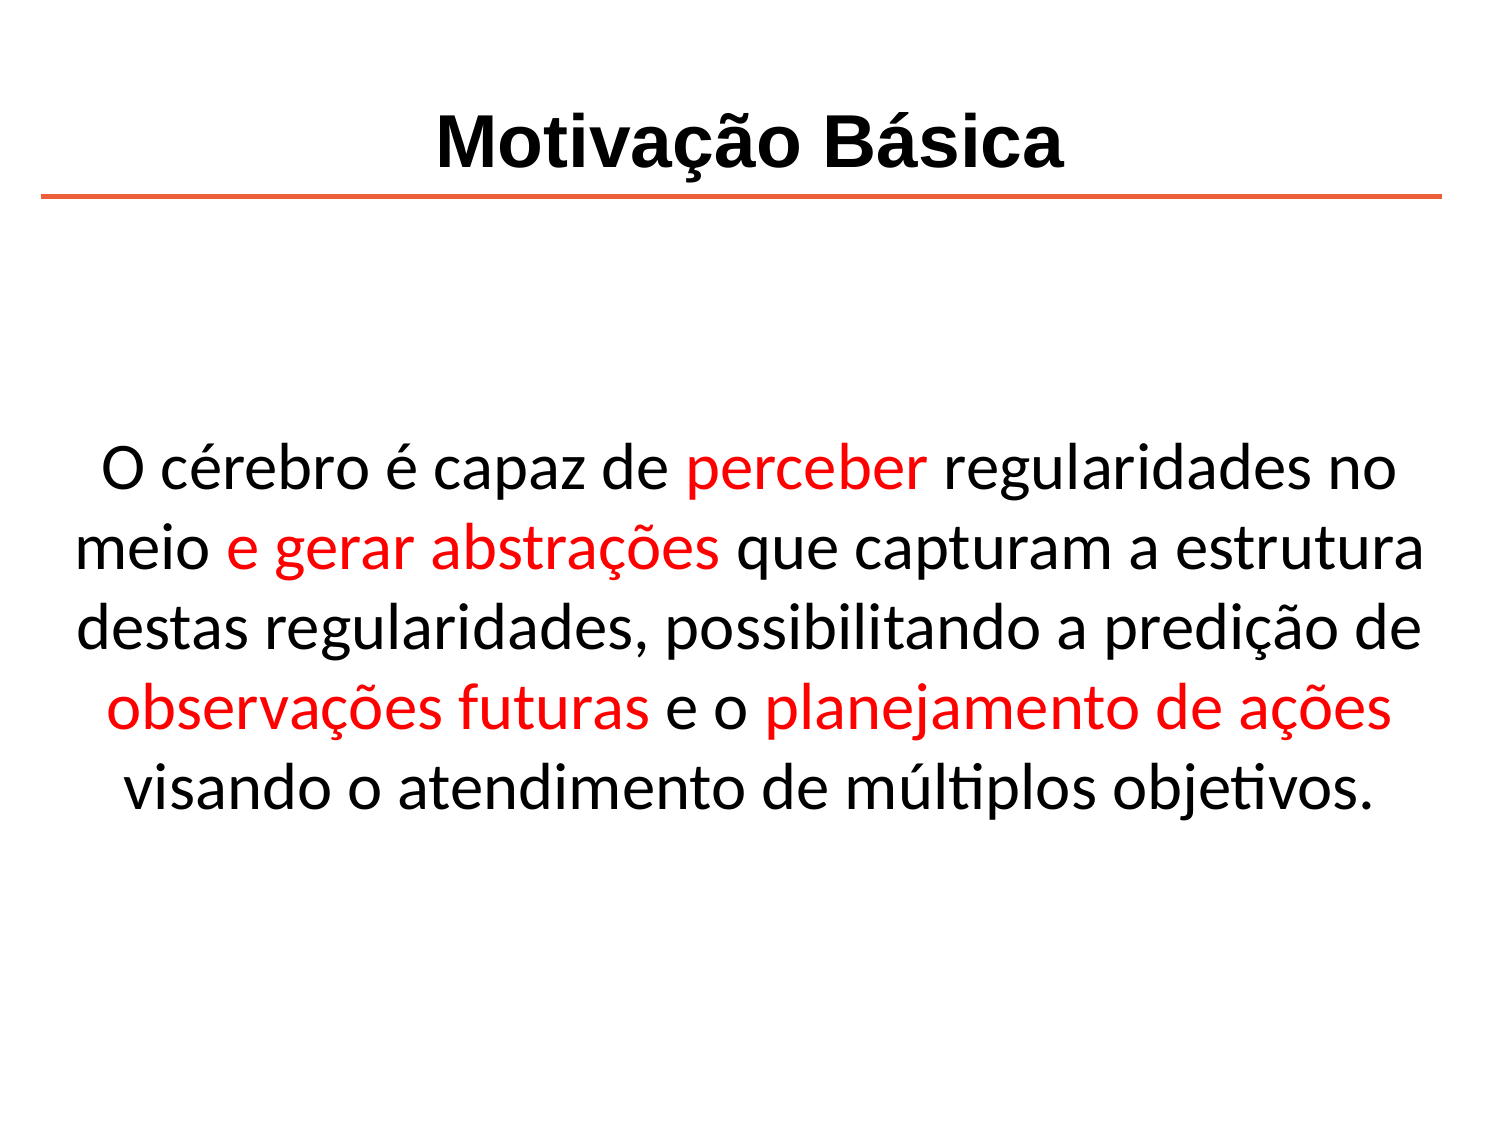

# Motivação Básica
O cérebro é capaz de perceber regularidades no meio e gerar abstrações que capturam a estrutura destas regularidades, possibilitando a predição de observações futuras e o planejamento de ações visando o atendimento de múltiplos objetivos.